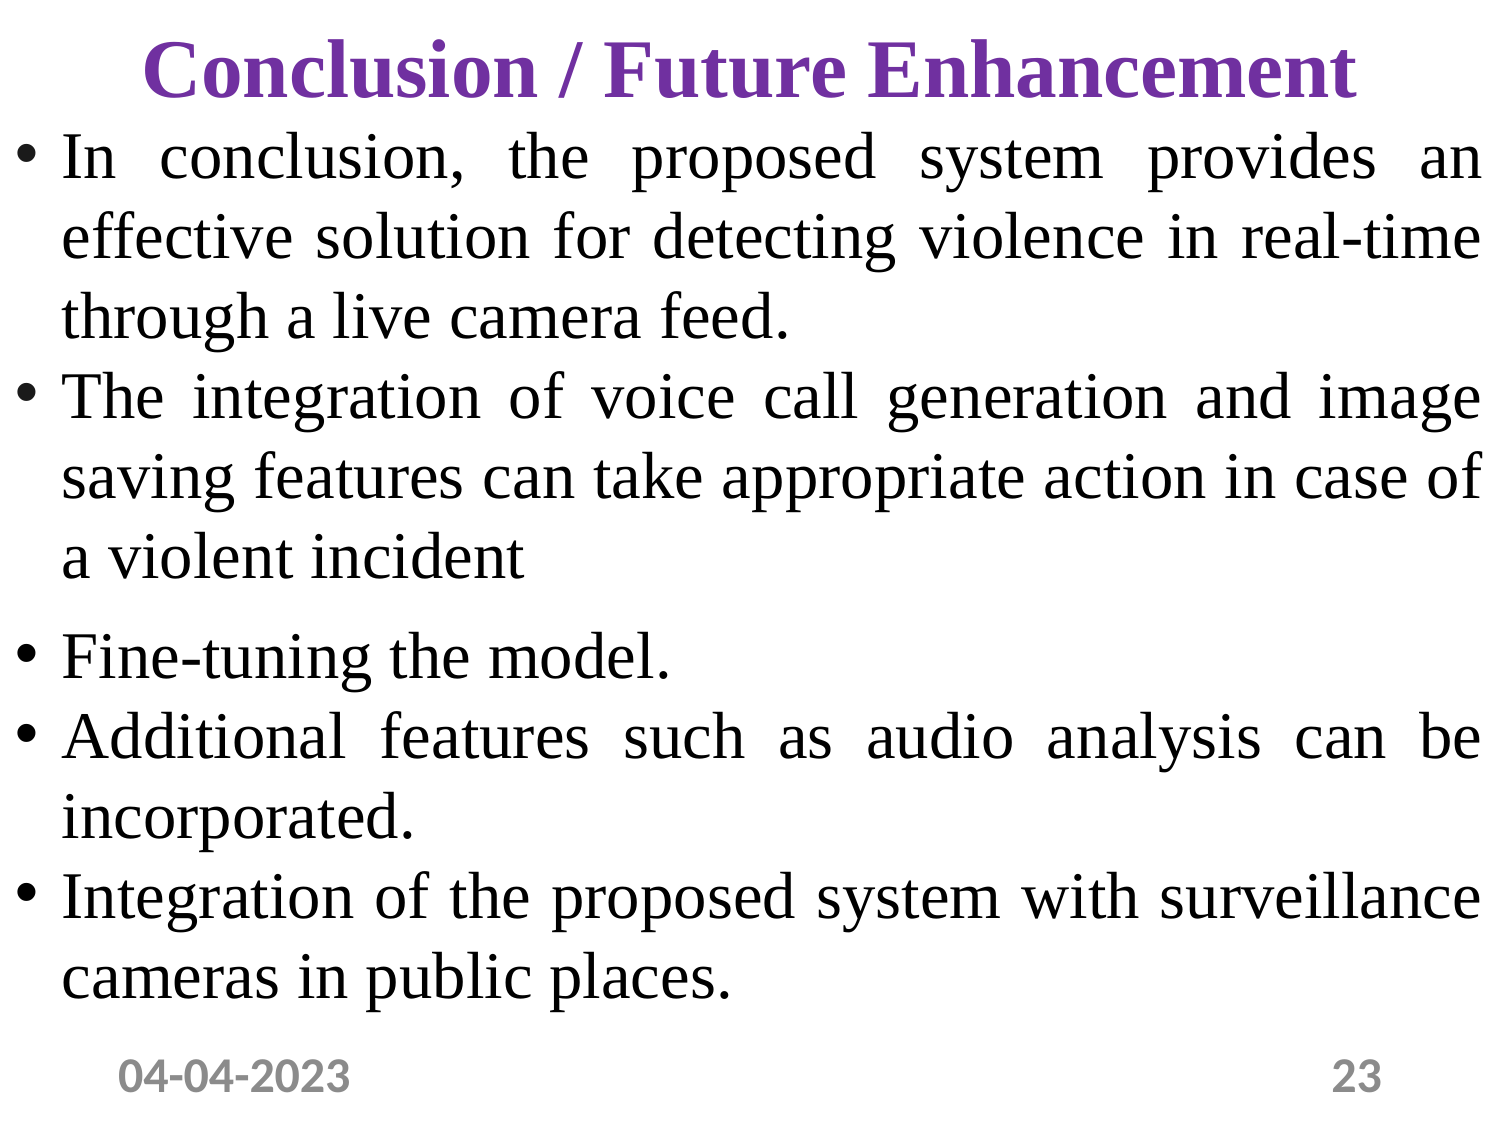

# Conclusion / Future Enhancement
In conclusion, the proposed system provides an effective solution for detecting violence in real-time through a live camera feed.
The integration of voice call generation and image saving features can take appropriate action in case of a violent incident
Fine-tuning the model.
Additional features such as audio analysis can be incorporated.
Integration of the proposed system with surveillance cameras in public places.
04-04-2023
23